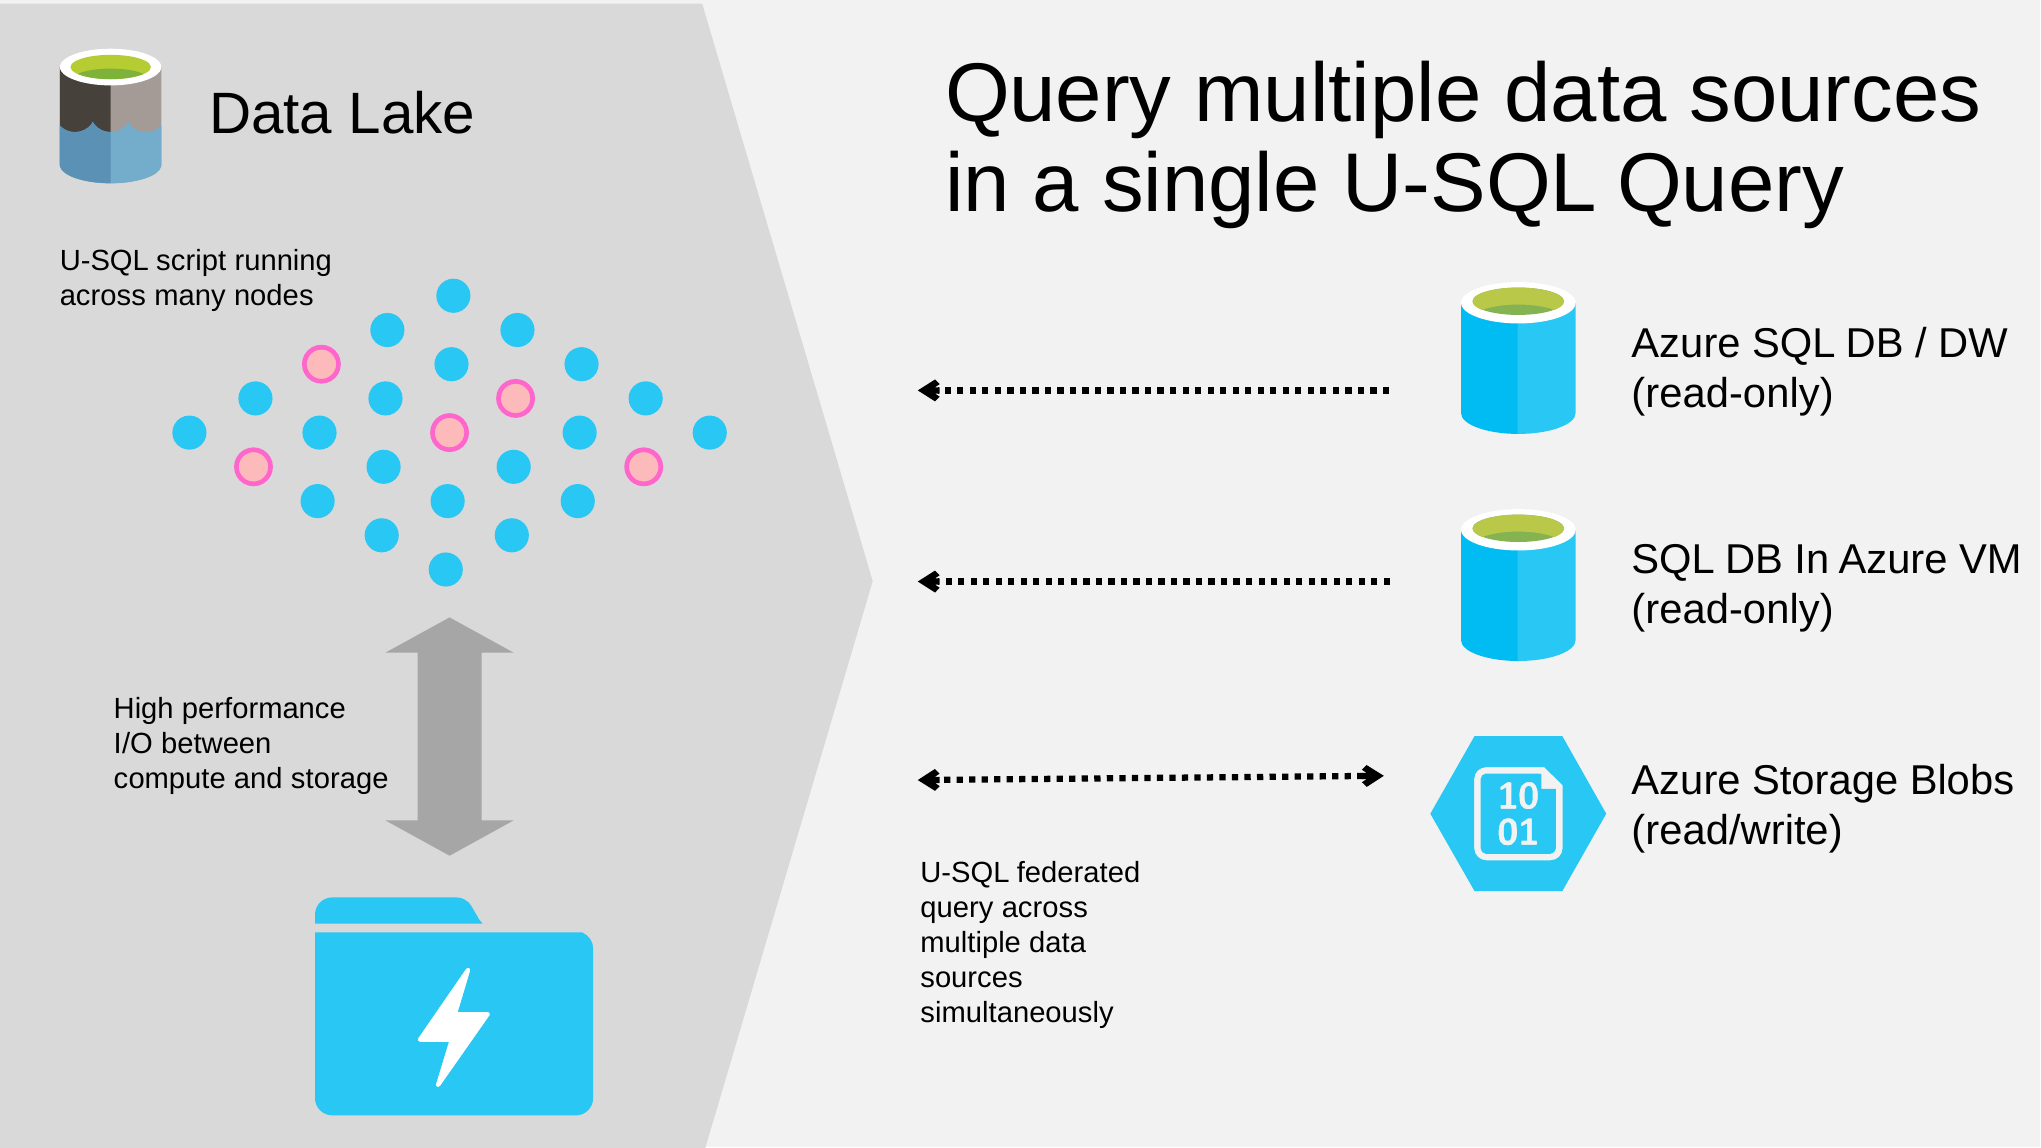

# Query multiple data sources in a single U-SQL Query

Data Lake
U-SQL script running across many nodes

Azure SQL DB / DW
(read-only)

SQL DB In Azure VM
(read-only)

High performance I/O between compute and storage

Azure Storage Blobs
(read/write)
U-SQL federated query across multiple data sources simultaneously